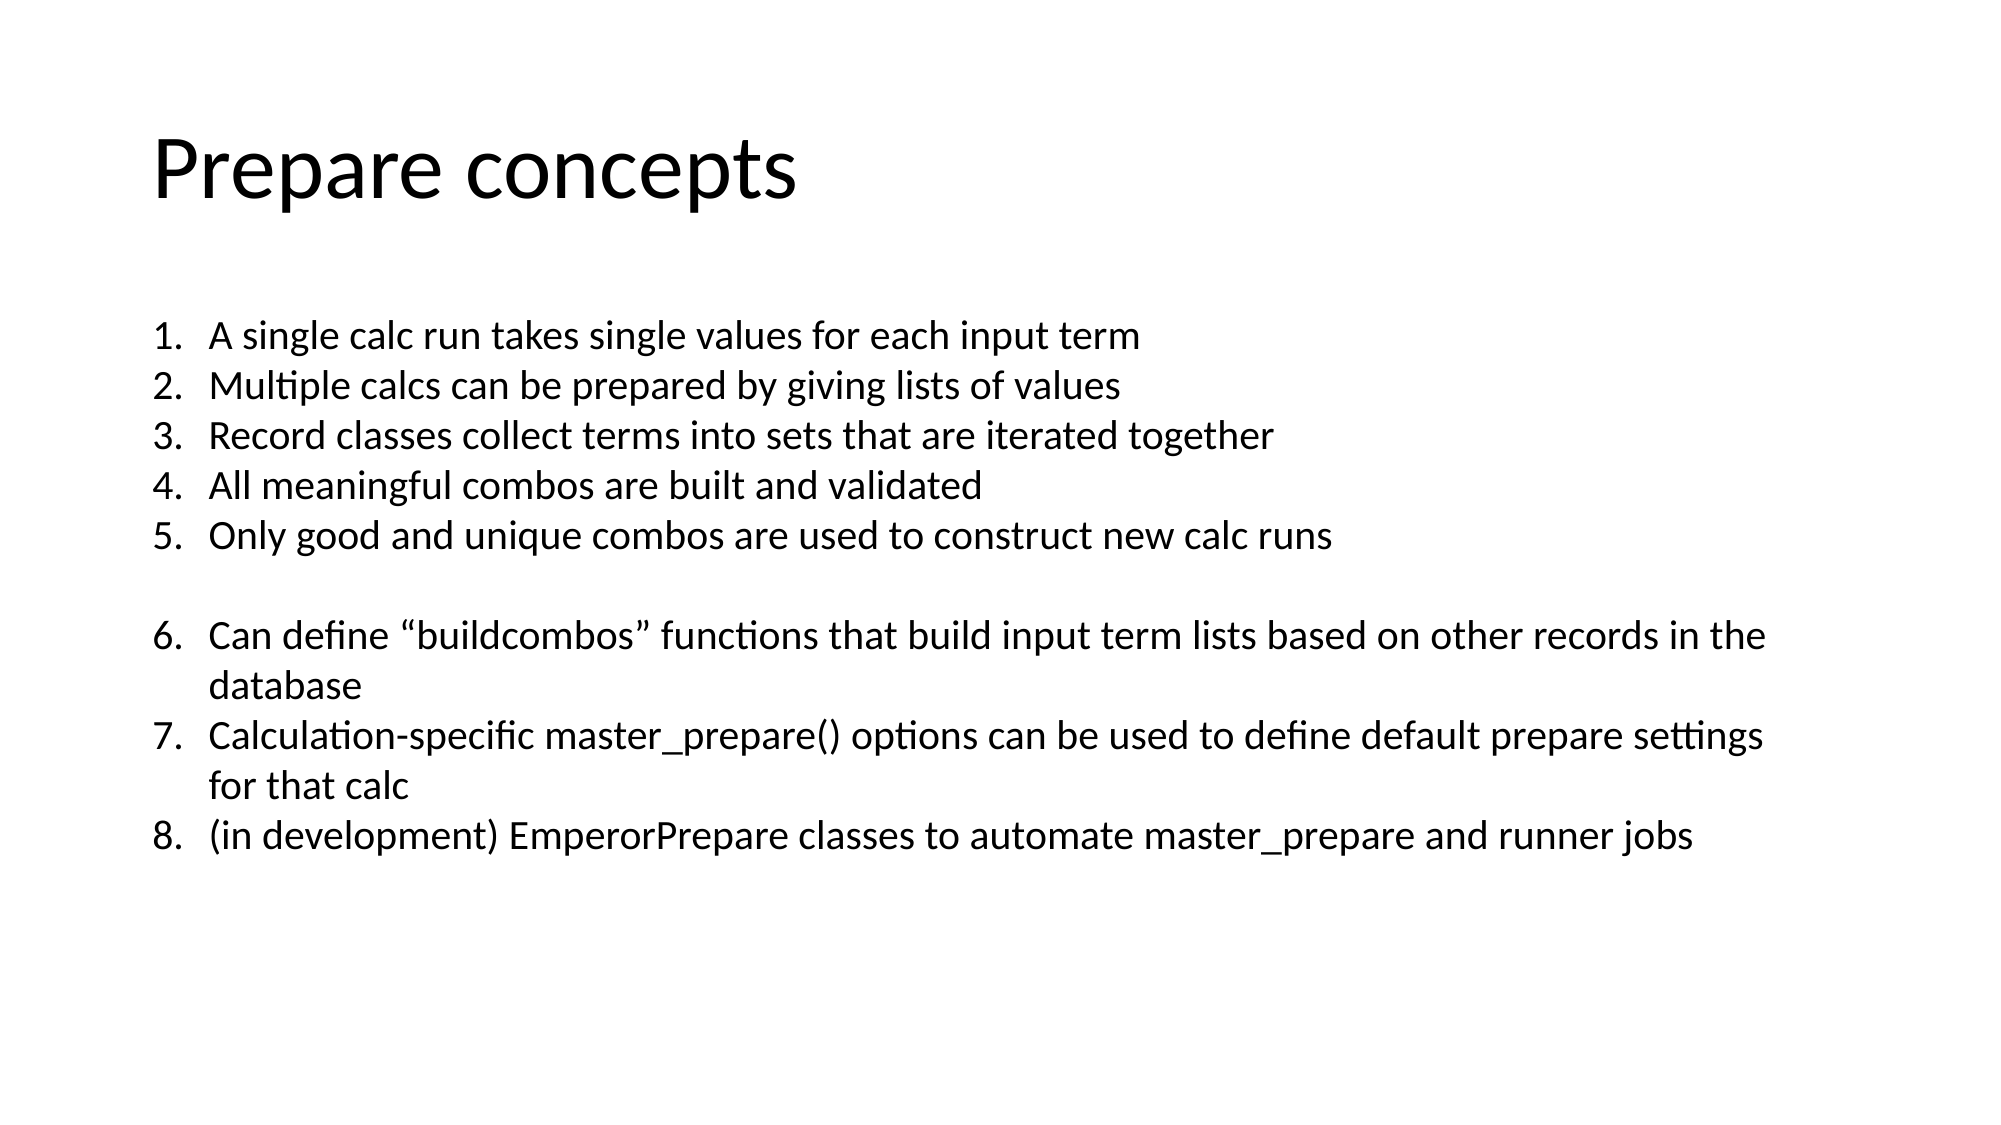

# Prepare concepts
A single calc run takes single values for each input term
Multiple calcs can be prepared by giving lists of values
Record classes collect terms into sets that are iterated together
All meaningful combos are built and validated
Only good and unique combos are used to construct new calc runs

Can define “buildcombos” functions that build input term lists based on other records in the database
Calculation-specific master_prepare() options can be used to define default prepare settings for that calc
(in development) EmperorPrepare classes to automate master_prepare and runner jobs